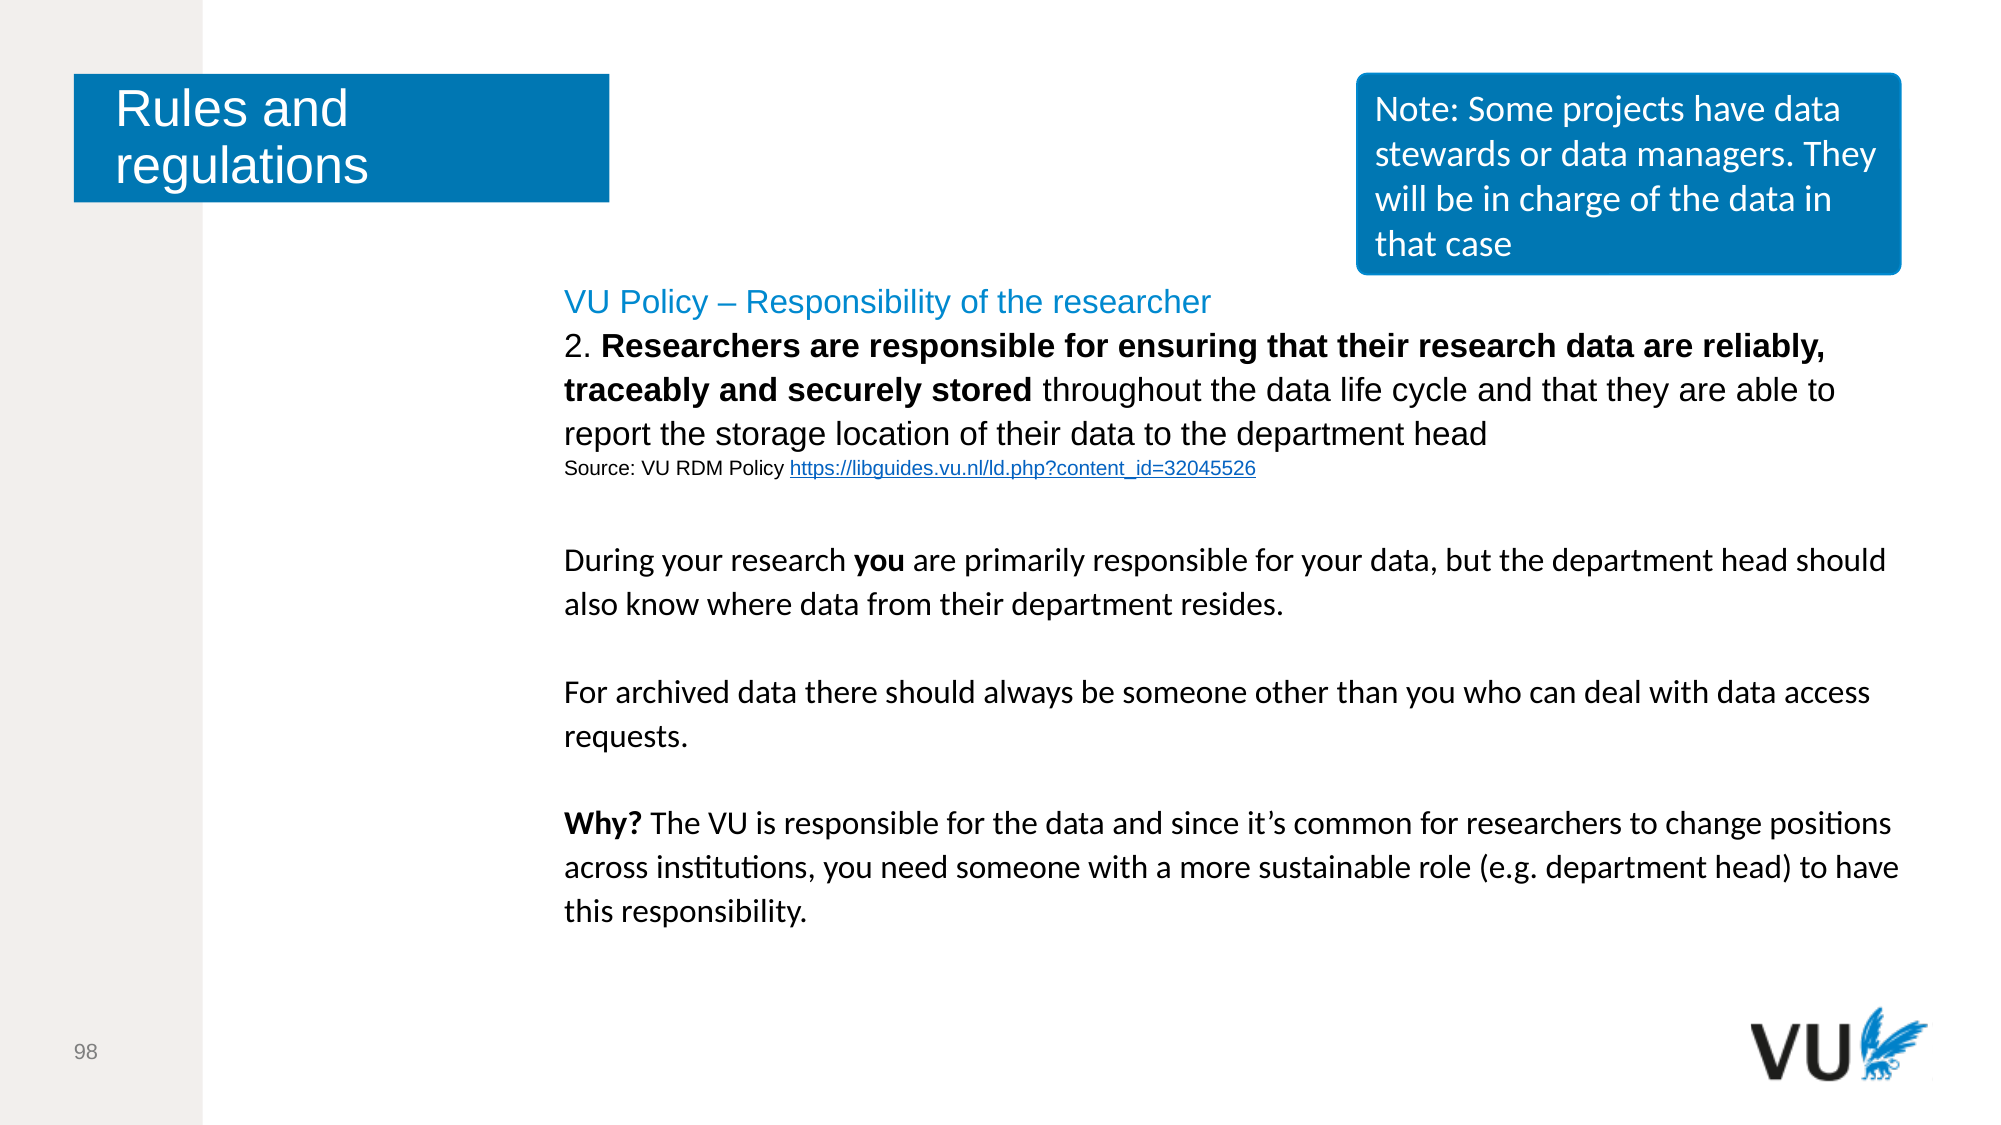

Note: Some projects have data stewards or data managers. They will be in charge of the data in that case
# Rules and regulations
VU Policy – Responsibility of the researcher
2. Researchers are responsible for ensuring that their research data are reliably, traceably and securely stored throughout the data life cycle and that they are able to report the storage location of their data to the department head
Source: VU RDM Policy https://libguides.vu.nl/ld.php?content_id=32045526

During your research you are primarily responsible for your data, but the department head should also know where data from their department resides.

For archived data there should always be someone other than you who can deal with data access requests.

Why? The VU is responsible for the data and since it’s common for researchers to change positions across institutions, you need someone with a more sustainable role (e.g. department head) to have this responsibility.
98